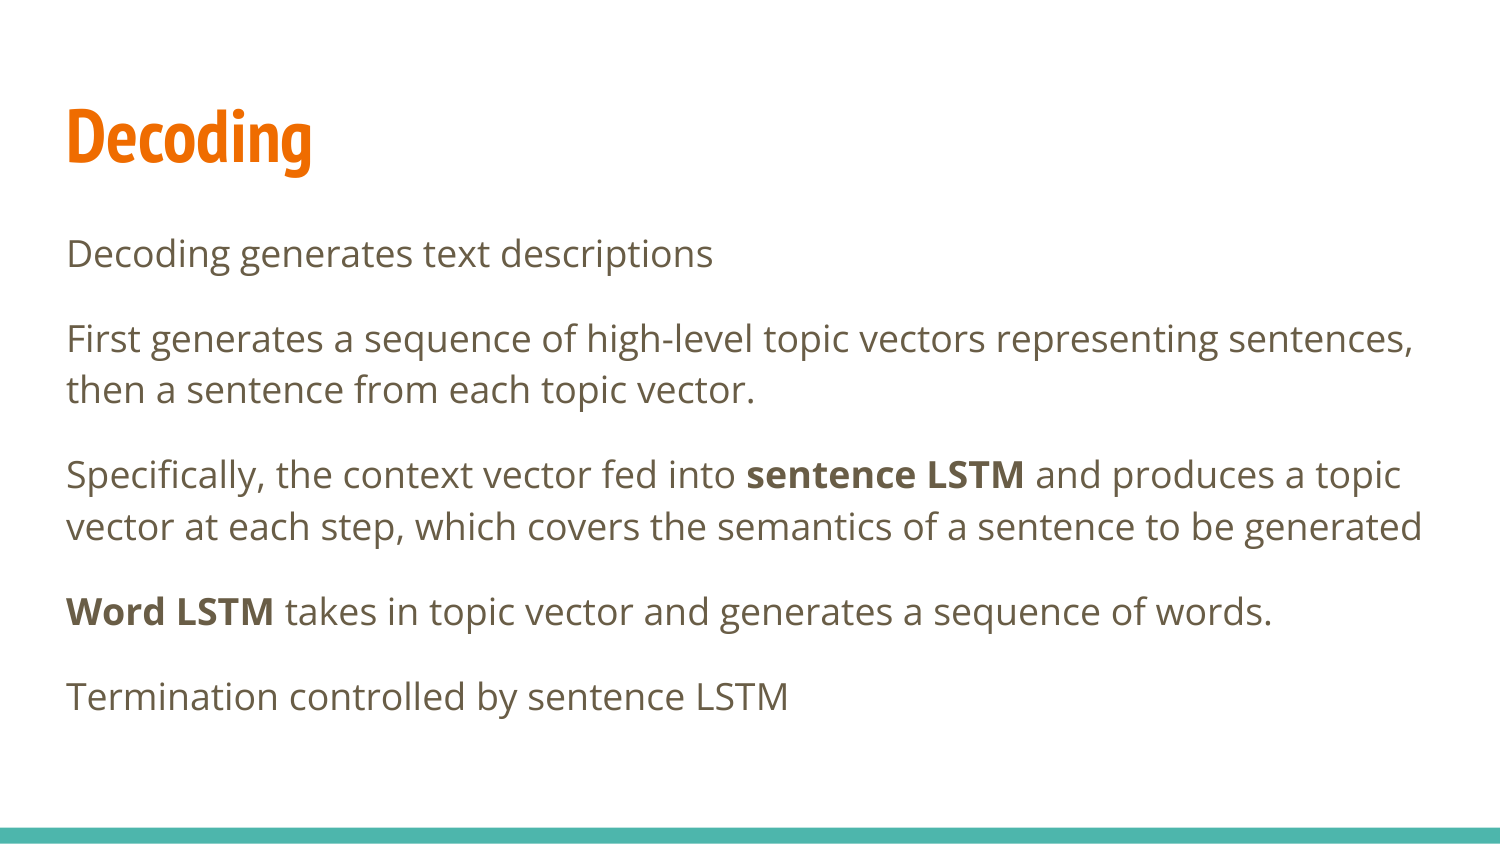

# Decoding
Decoding generates text descriptions
First generates a sequence of high-level topic vectors representing sentences, then a sentence from each topic vector.
Specifically, the context vector fed into sentence LSTM and produces a topic vector at each step, which covers the semantics of a sentence to be generated
Word LSTM takes in topic vector and generates a sequence of words.
Termination controlled by sentence LSTM